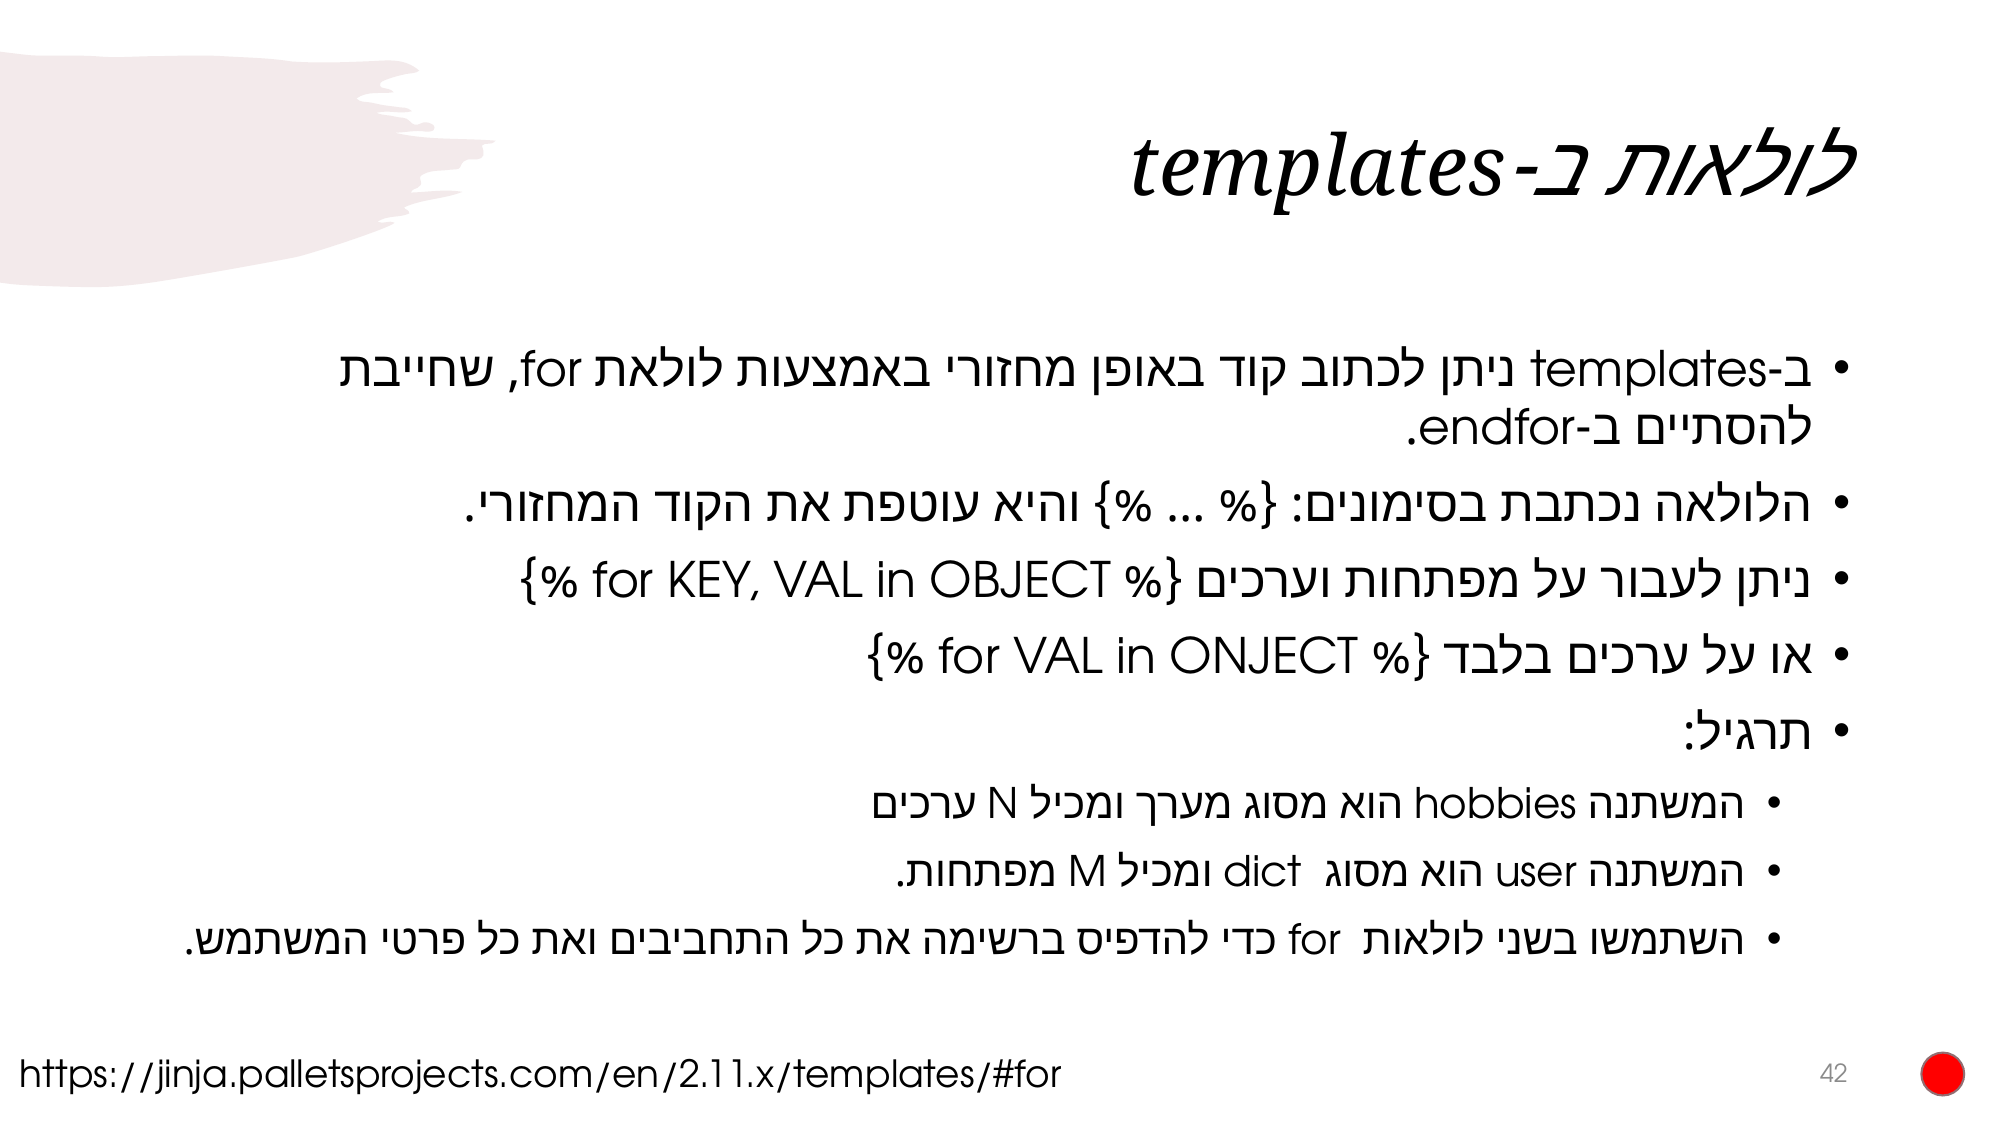

# לולאות ב-templates
ב-templates ניתן לכתוב קוד באופן מחזורי באמצעות לולאת for, שחייבת להסתיים ב-endfor.
הלולאה נכתבת בסימונים: {% … %} והיא עוטפת את הקוד המחזורי.
ניתן לעבור על מפתחות וערכים {% for KEY, VAL in OBJECT %}
או על ערכים בלבד {% for VAL in ONJECT %}
תרגיל:
המשתנה hobbies הוא מסוג מערך ומכיל N ערכים
המשתנה user הוא מסוג  dict ומכיל M מפתחות.
השתמשו בשני לולאות  for כדי להדפיס ברשימה את כל התחביבים ואת כל פרטי המשתמש.
https://jinja.palletsprojects.com/en/2.11.x/templates/#for
42